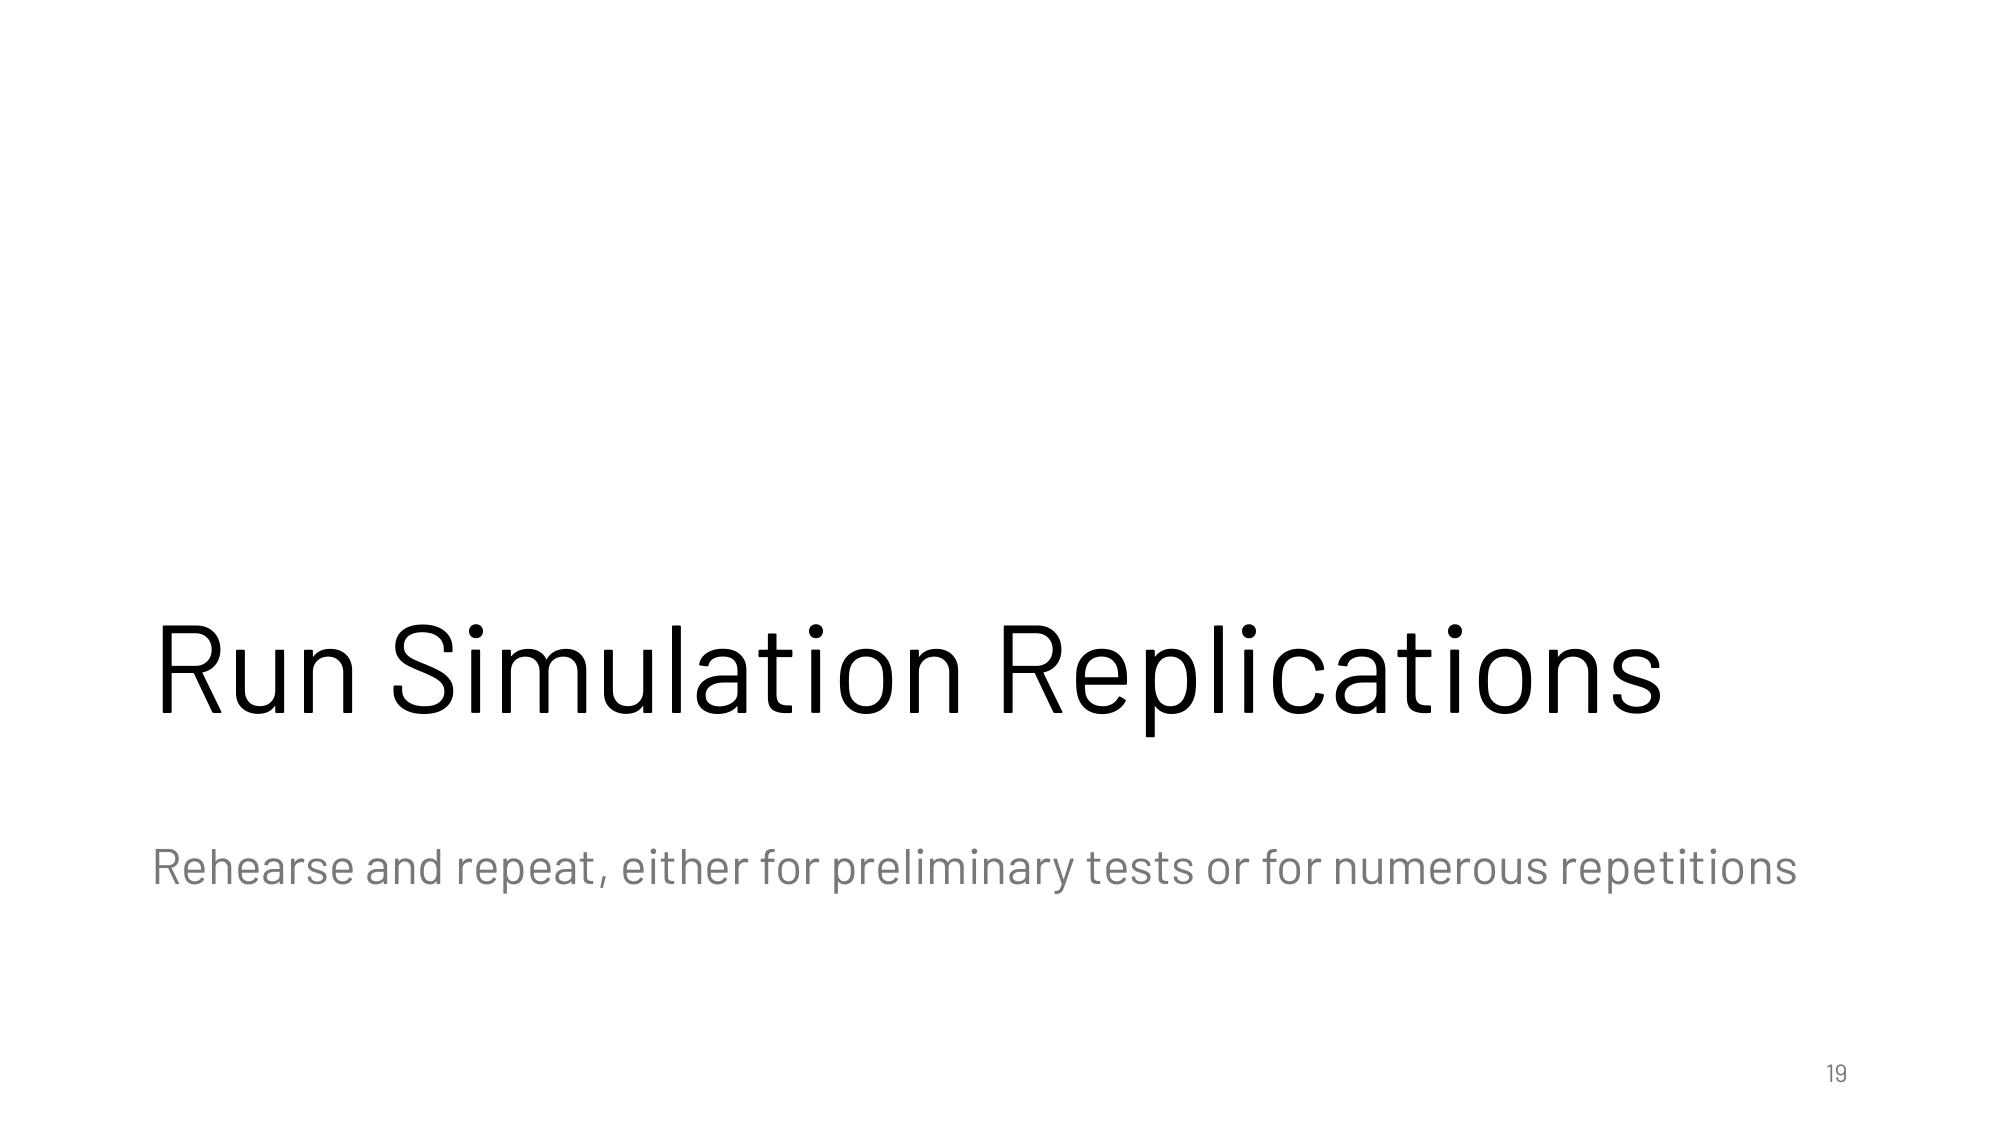

# Run Simulation Replications

Rehearse and repeat, either for preliminary tests or for numerous repetitions
19